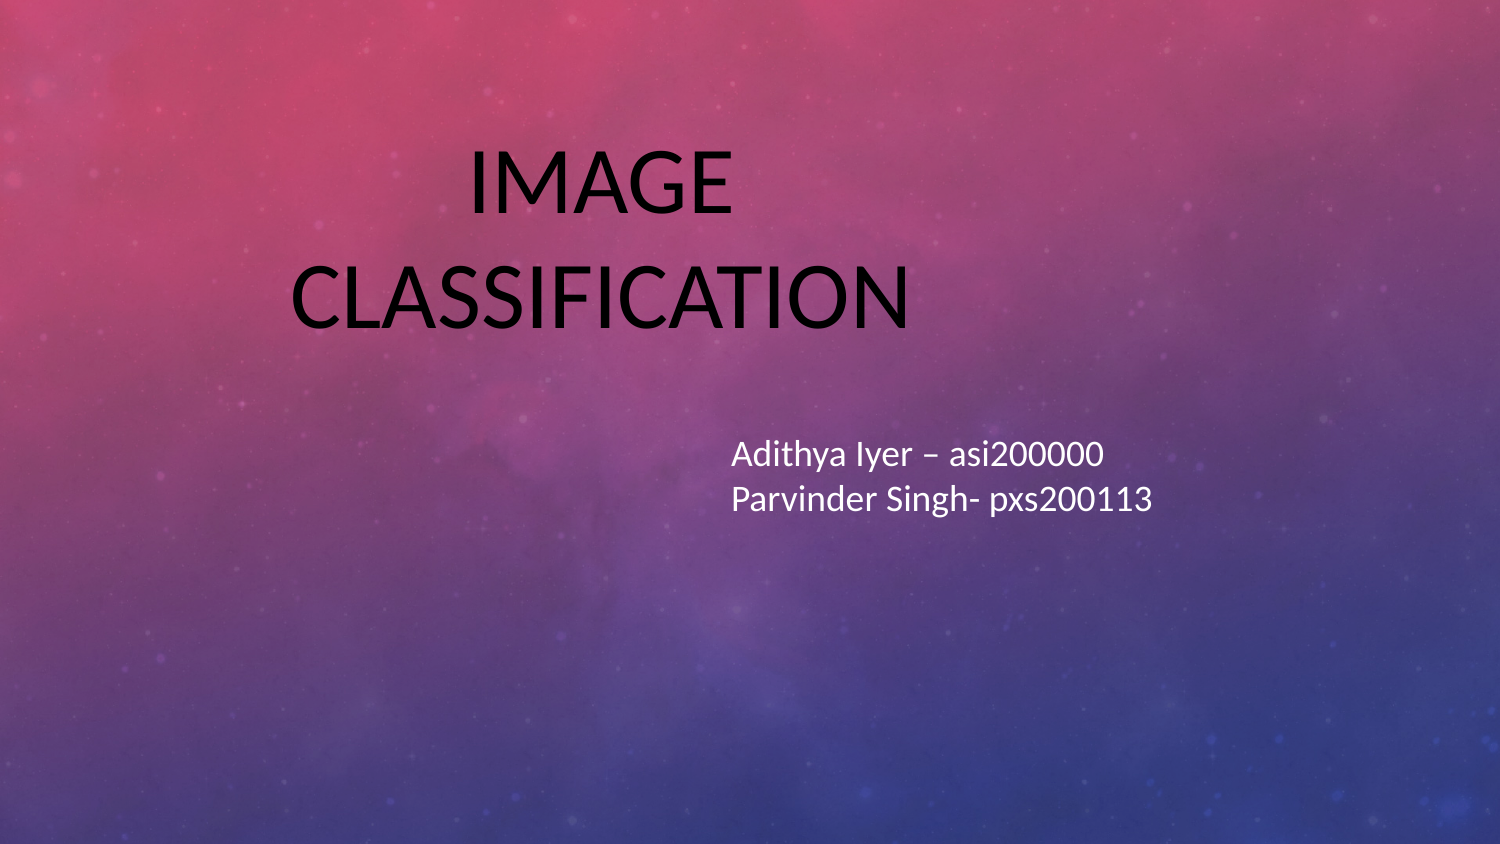

# Image Classification
Adithya Iyer – asi200000
Parvinder Singh- pxs200113